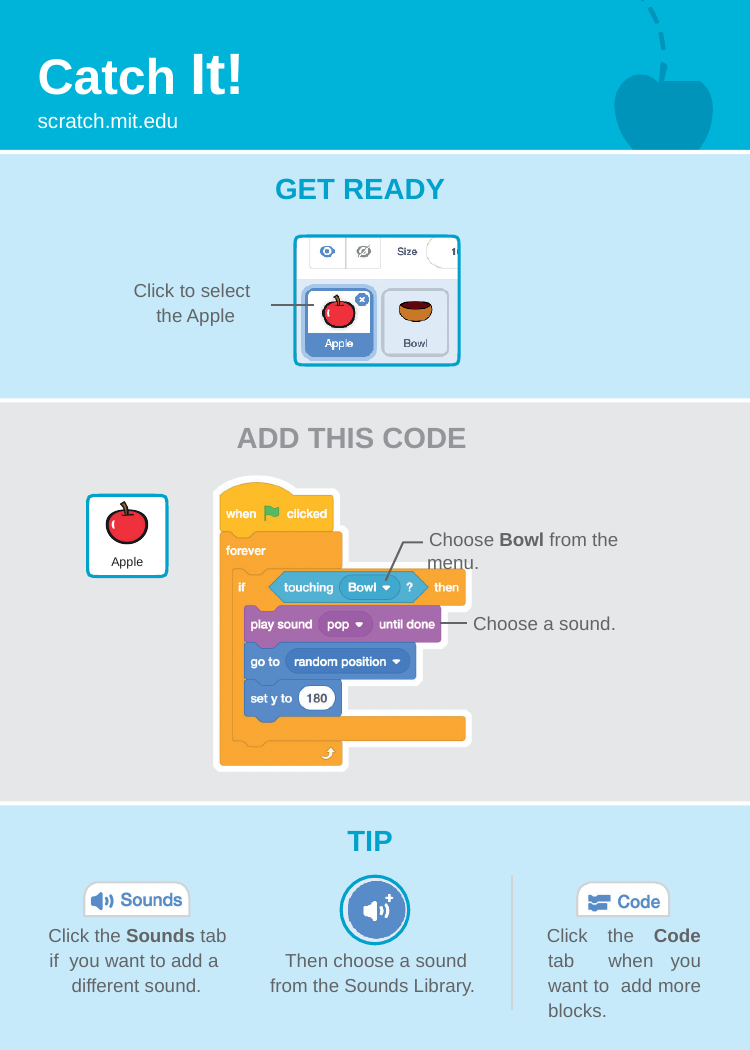

# Catch It!
scratch.mit.edu

GET READY

Click to select  the Apple

ADD THIS CODE

Choose Bowl from the menu.

Apple
Choose a sound.

TIP

Click the Sounds tab if  you want to add a  different sound.
Click the Code tab  when you want to  add more blocks.
Then choose a sound  from the Sounds Library.